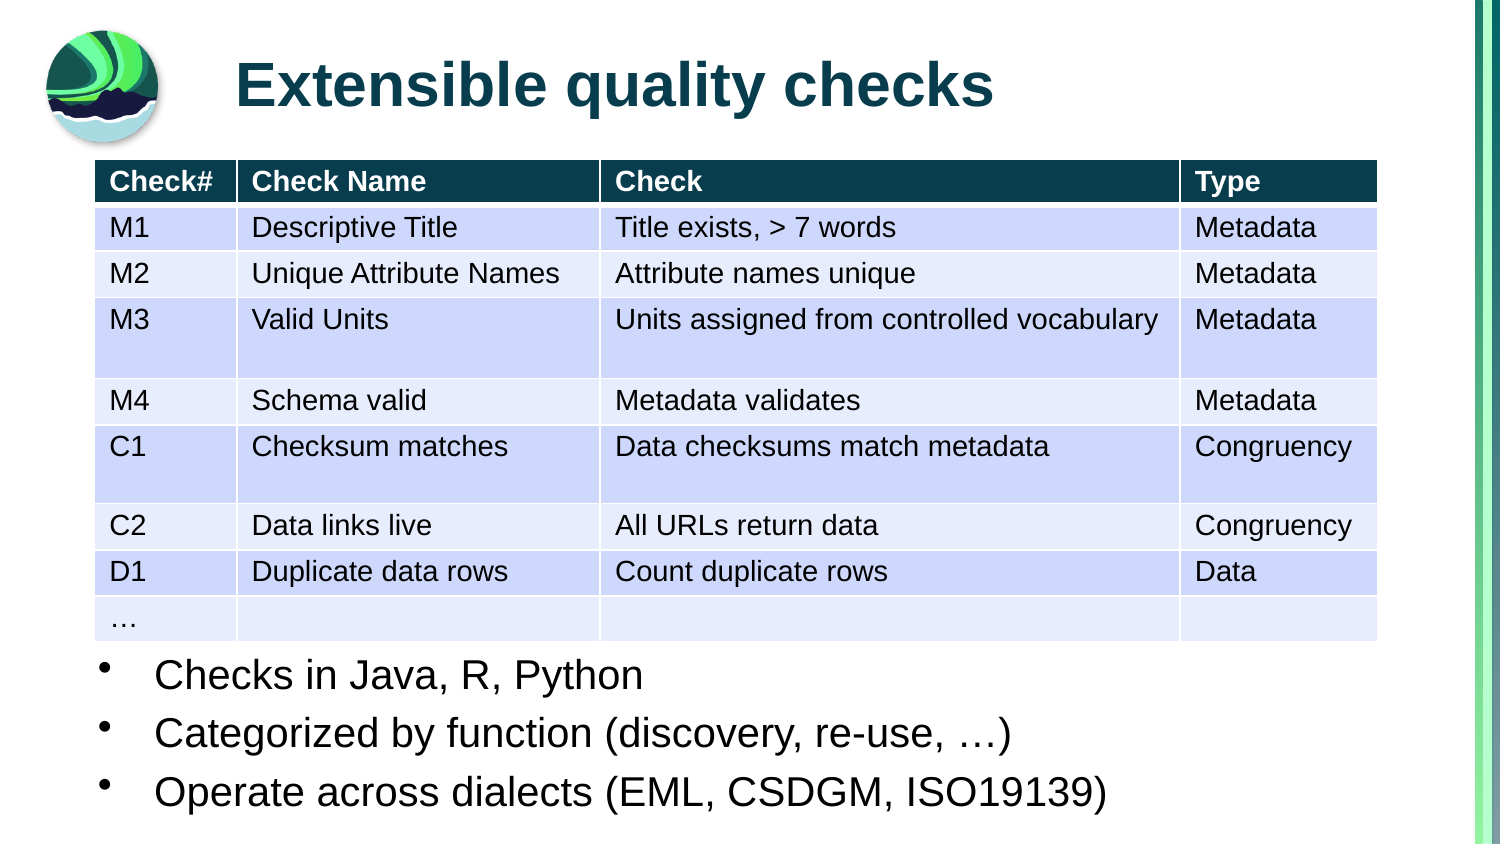

# Extensible quality checks
| Check# | Check Name | Check | Type |
| --- | --- | --- | --- |
| M1 | Descriptive Title | Title exists, > 7 words | Metadata |
| M2 | Unique Attribute Names | Attribute names unique | Metadata |
| M3 | Valid Units | Units assigned from controlled vocabulary | Metadata |
| M4 | Schema valid | Metadata validates | Metadata |
| C1 | Checksum matches | Data checksums match metadata | Congruency |
| C2 | Data links live | All URLs return data | Congruency |
| D1 | Duplicate data rows | Count duplicate rows | Data |
| … |  |  |  |

Checks in Java, R, Python
Categorized by function (discovery, re-use, …)
Operate across dialects (EML, CSDGM, ISO19139)
38